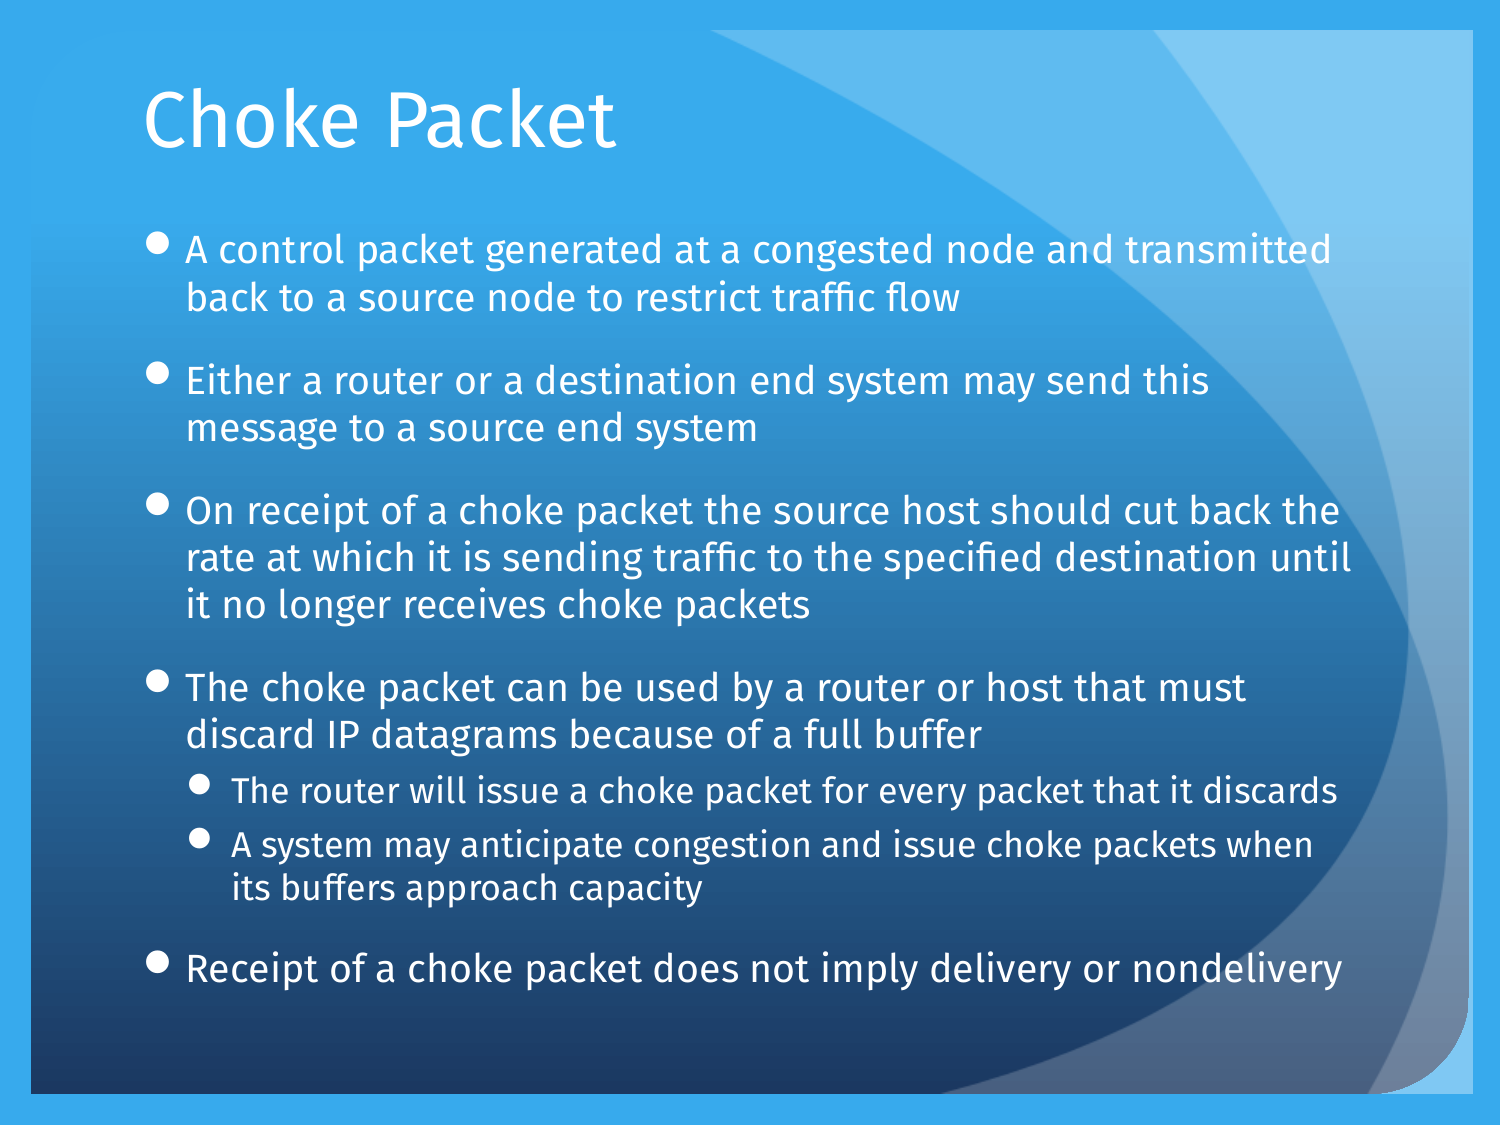

# Choke Packet
A control packet generated at a congested node and transmitted back to a source node to restrict traffic flow
Either a router or a destination end system may send this message to a source end system
On receipt of a choke packet the source host should cut back the rate at which it is sending traffic to the specified destination until it no longer receives choke packets
The choke packet can be used by a router or host that must discard IP datagrams because of a full buffer
The router will issue a choke packet for every packet that it discards
A system may anticipate congestion and issue choke packets when its buffers approach capacity
Receipt of a choke packet does not imply delivery or nondelivery